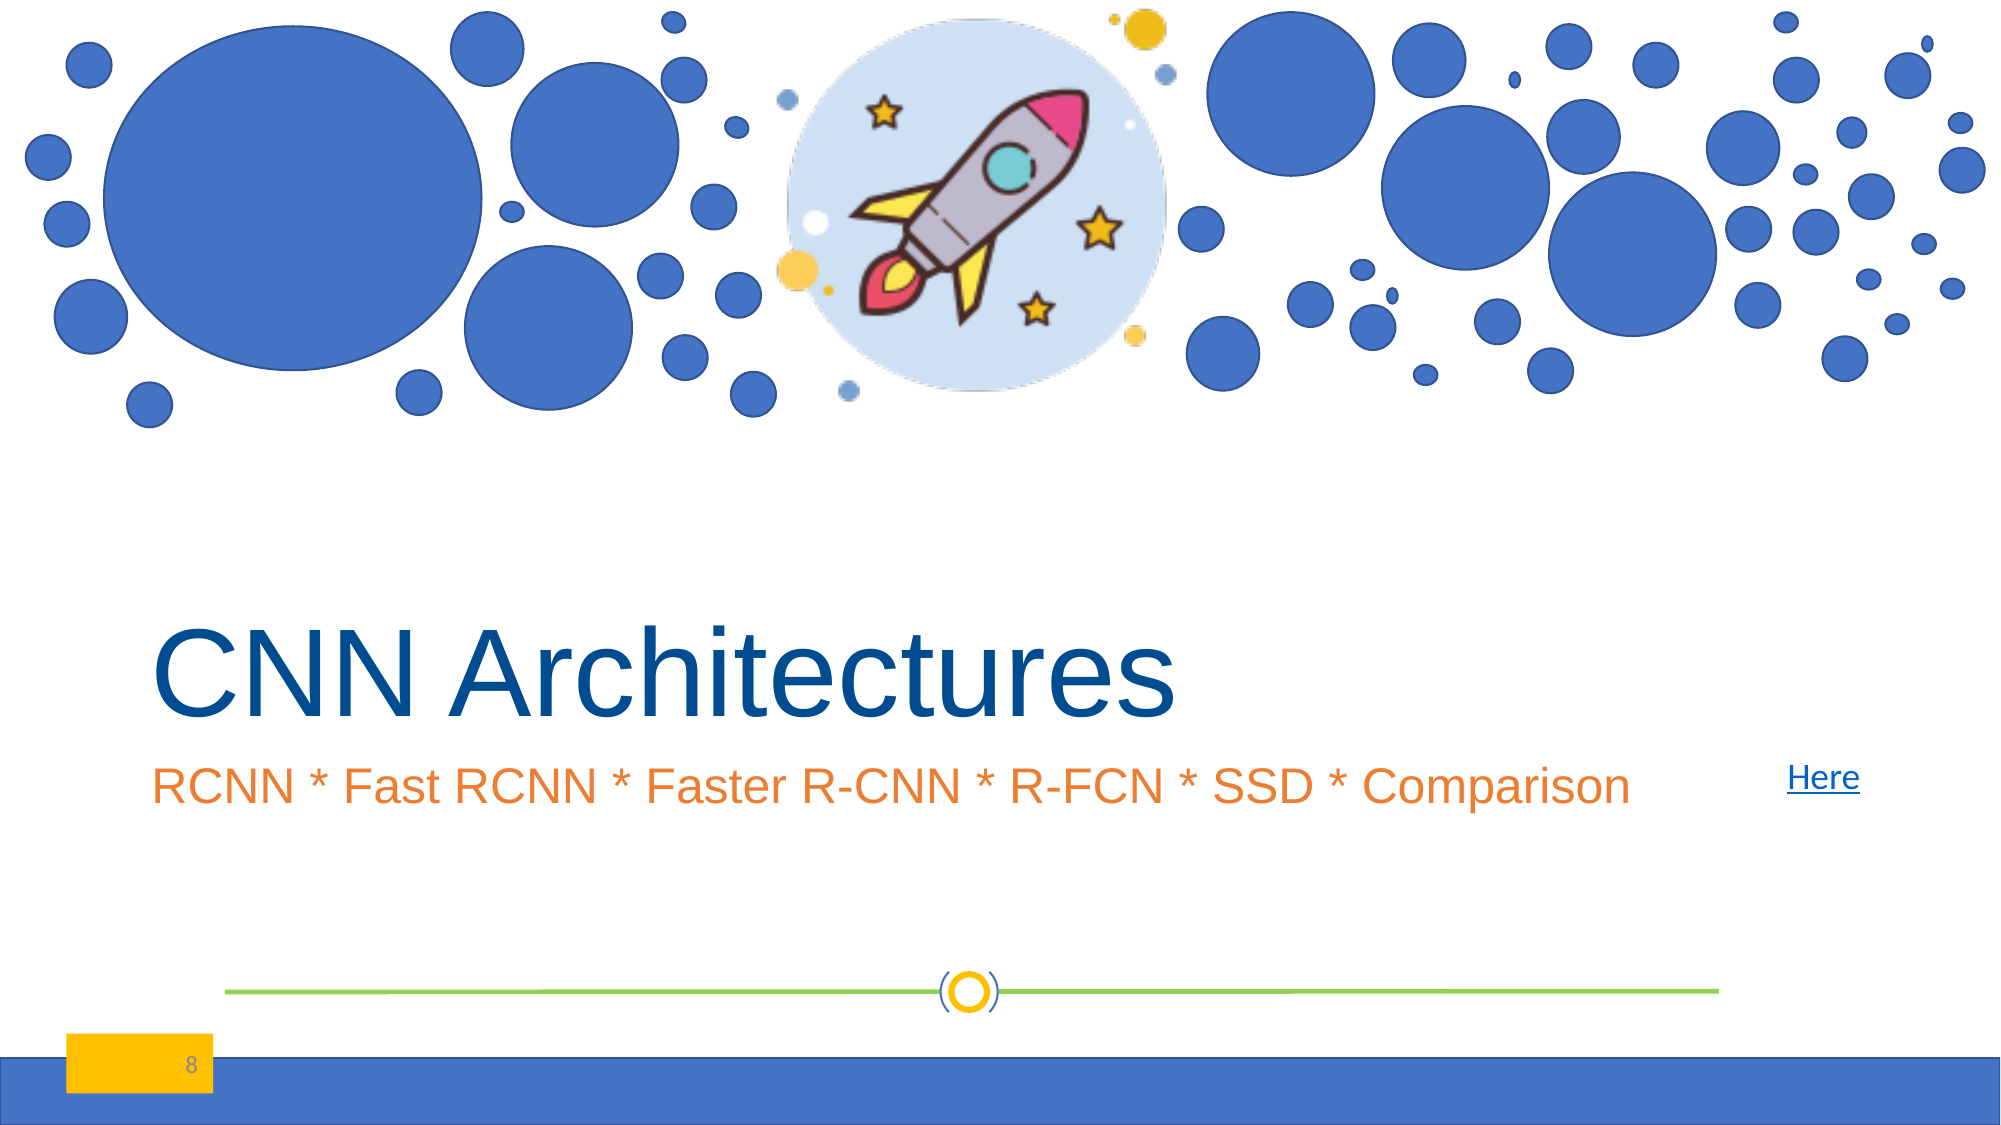

# CNN Architectures
Here
RCNN * Fast RCNN * Faster R-CNN * R-FCN * SSD * Comparison
8